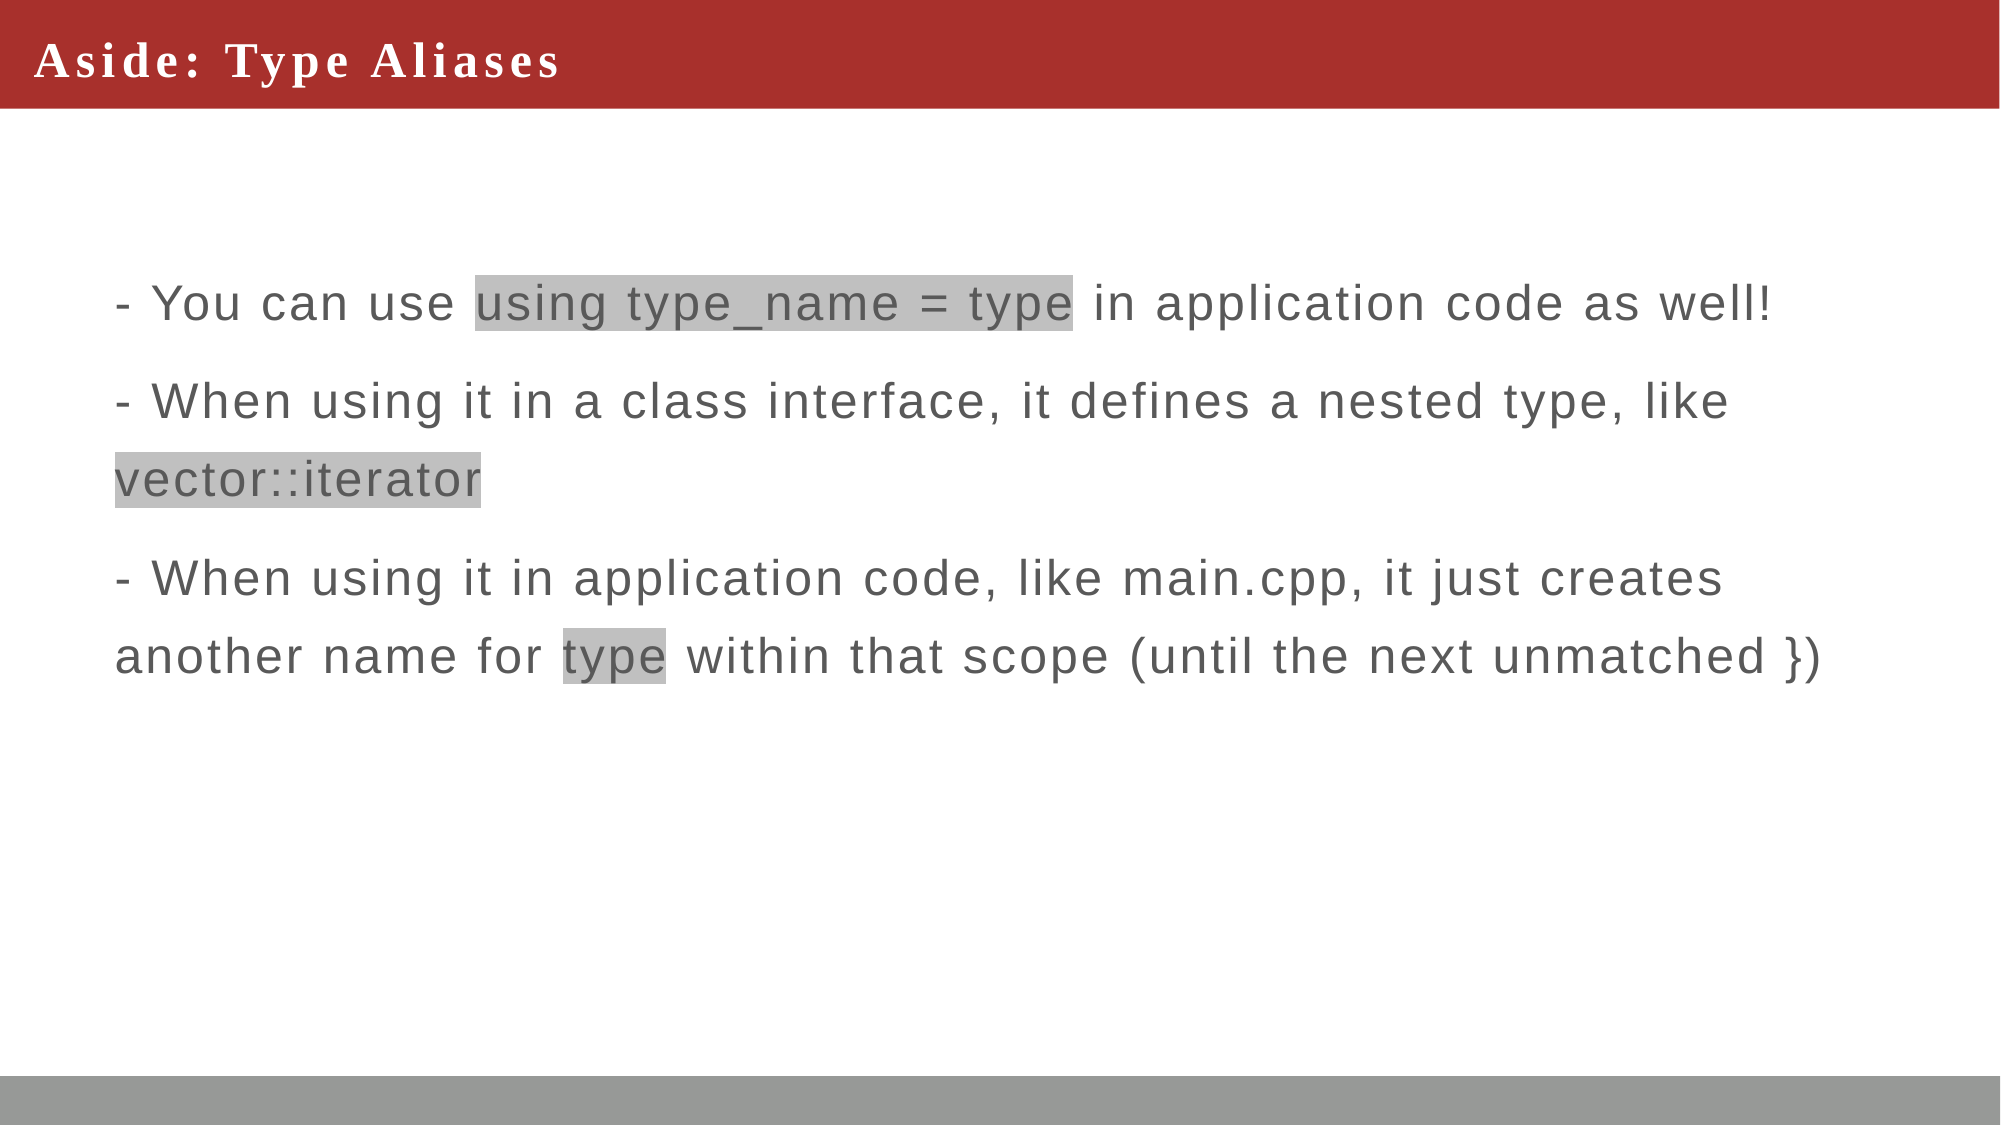

# Aside: Type Aliases
- You can use using type_name = type in application code as well!
- When using it in a class interface, it defines a nested type, like vector::iterator
- When using it in application code, like main.cpp, it just creates another name for type within that scope (until the next unmatched })
17